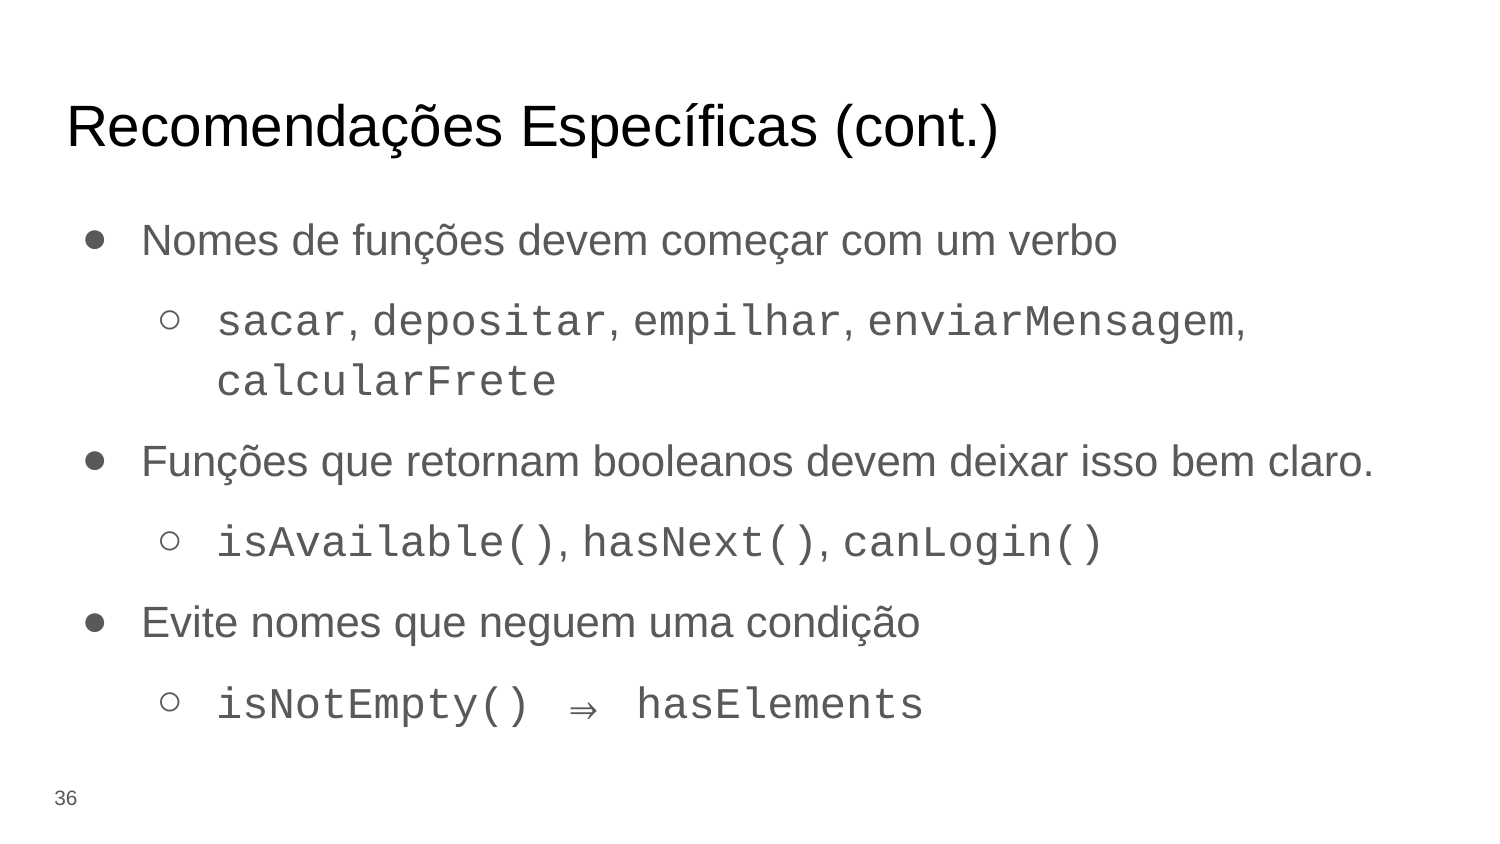

# Recomendações Específicas (cont.)

Nomes de funções devem começar com um verbo
sacar, depositar, empilhar, enviarMensagem, calcularFrete
Funções que retornam booleanos devem deixar isso bem claro.
isAvailable(), hasNext(), canLogin()
Evite nomes que neguem uma condição
isNotEmpty() ⇒ hasElements

36